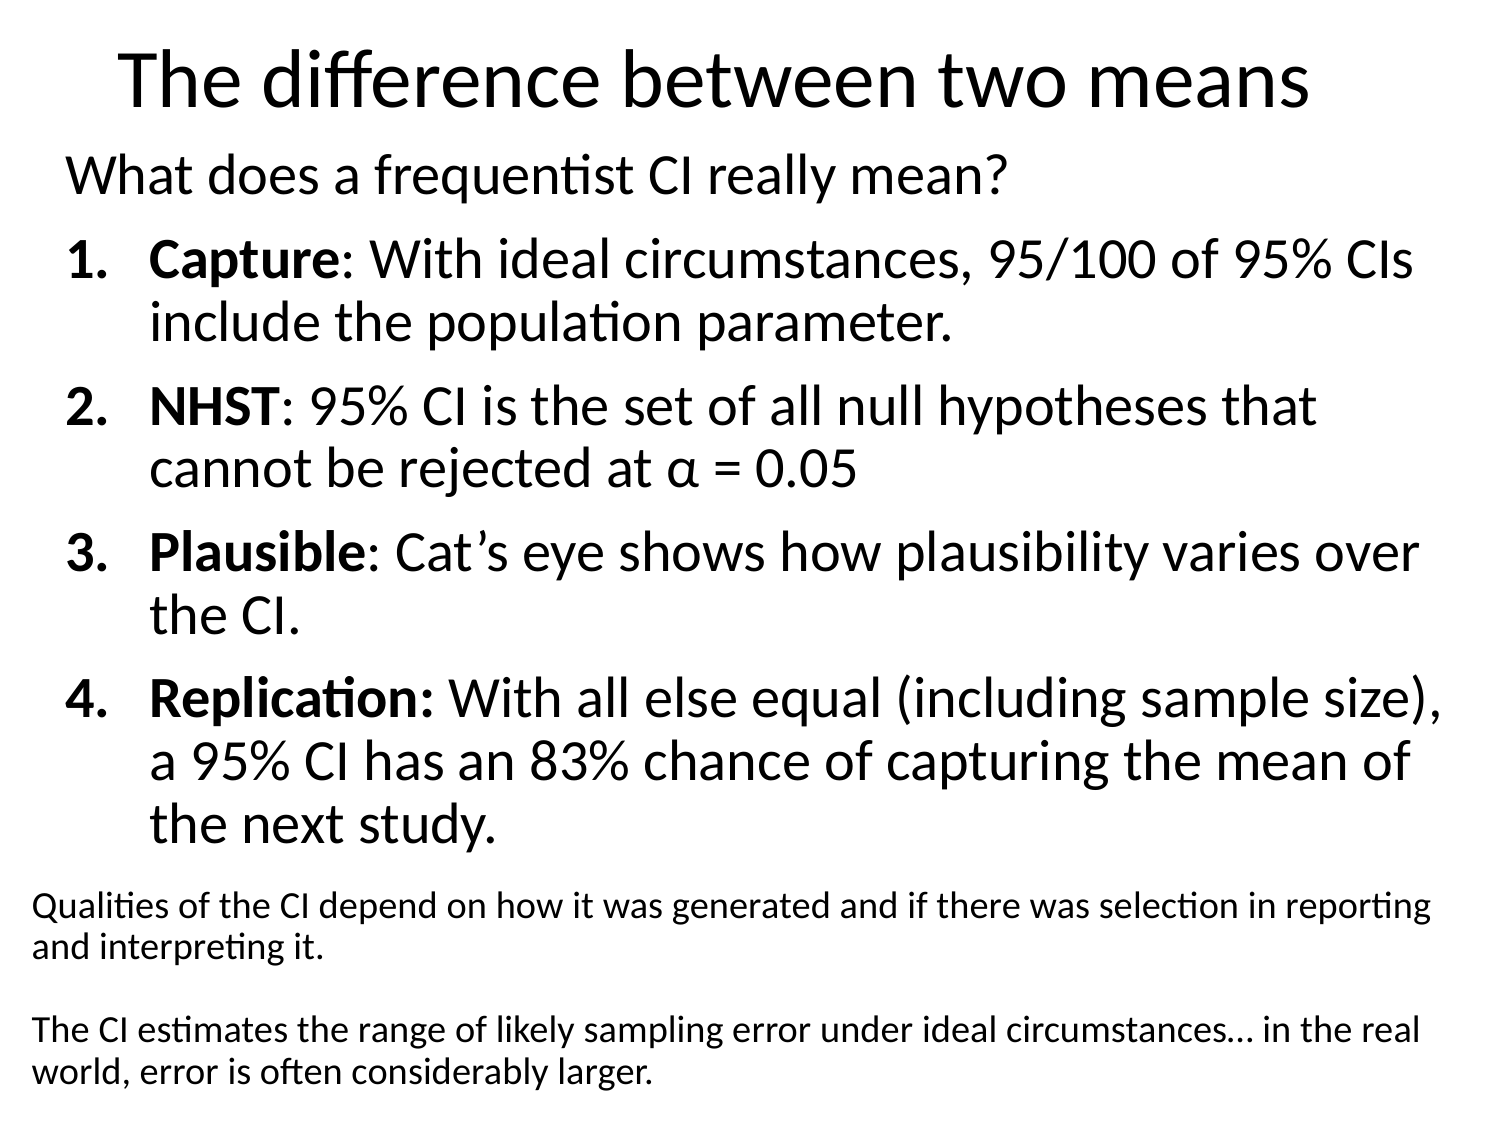

# The difference between two means
What does a frequentist CI really mean?
Capture: With ideal circumstances, 95/100 of 95% CIs include the population parameter.
NHST: 95% CI is the set of all null hypotheses that cannot be rejected at α = 0.05
Plausible: Cat’s eye shows how plausibility varies over the CI.
Replication: With all else equal (including sample size), a 95% CI has an 83% chance of capturing the mean of the next study.
Qualities of the CI depend on how it was generated and if there was selection in reporting and interpreting it.

The CI estimates the range of likely sampling error under ideal circumstances… in the real world, error is often considerably larger.